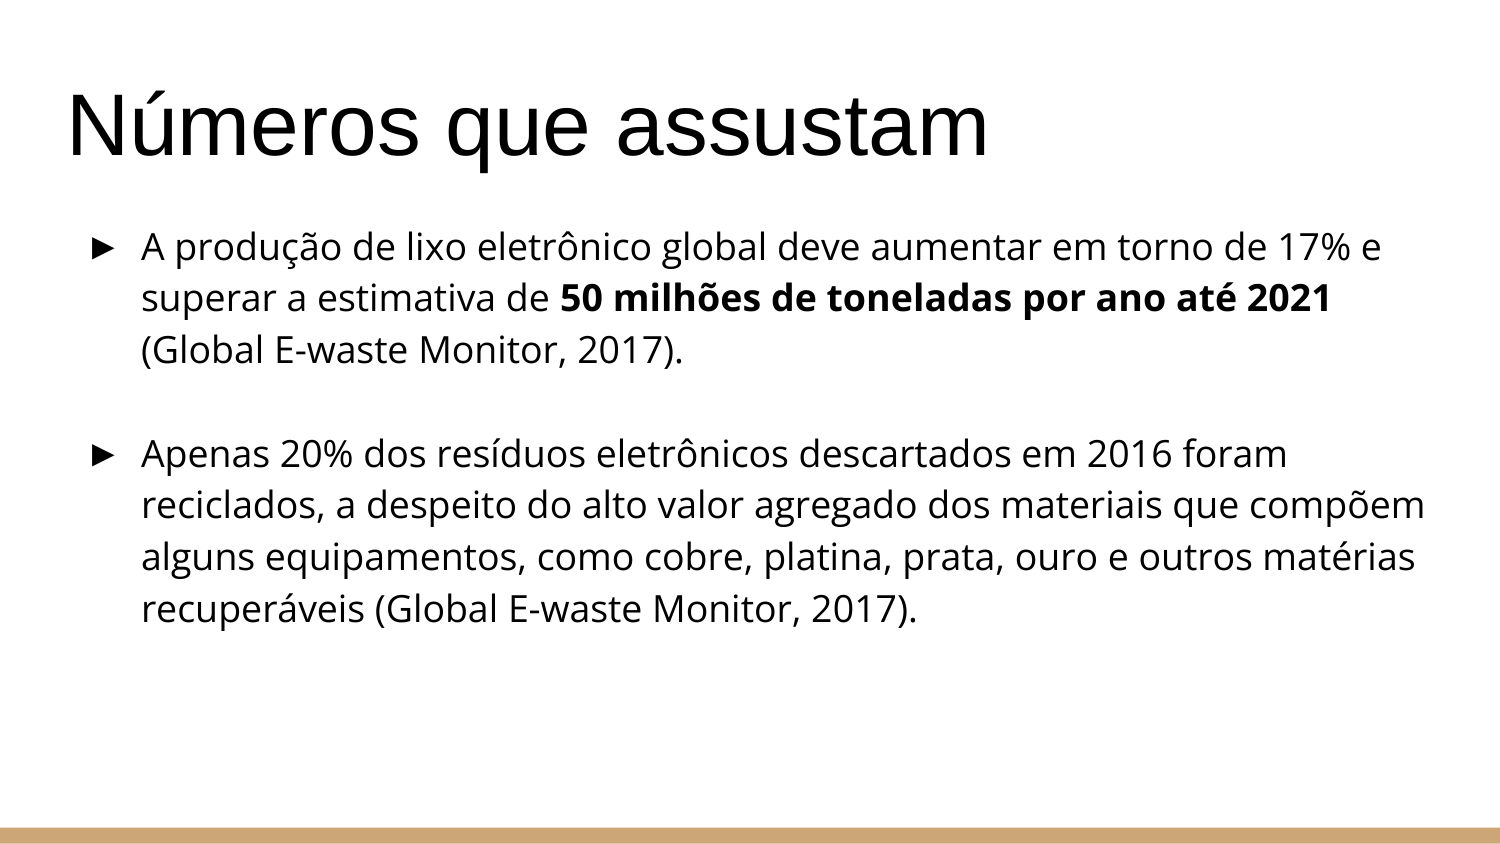

# Números que assustam
A produção de lixo eletrônico global deve aumentar em torno de 17% e superar a estimativa de 50 milhões de toneladas por ano até 2021 (Global E-waste Monitor, 2017).

Apenas 20% dos resíduos eletrônicos descartados em 2016 foram reciclados, a despeito do alto valor agregado dos materiais que compõem alguns equipamentos, como cobre, platina, prata, ouro e outros matérias recuperáveis (Global E-waste Monitor, 2017).